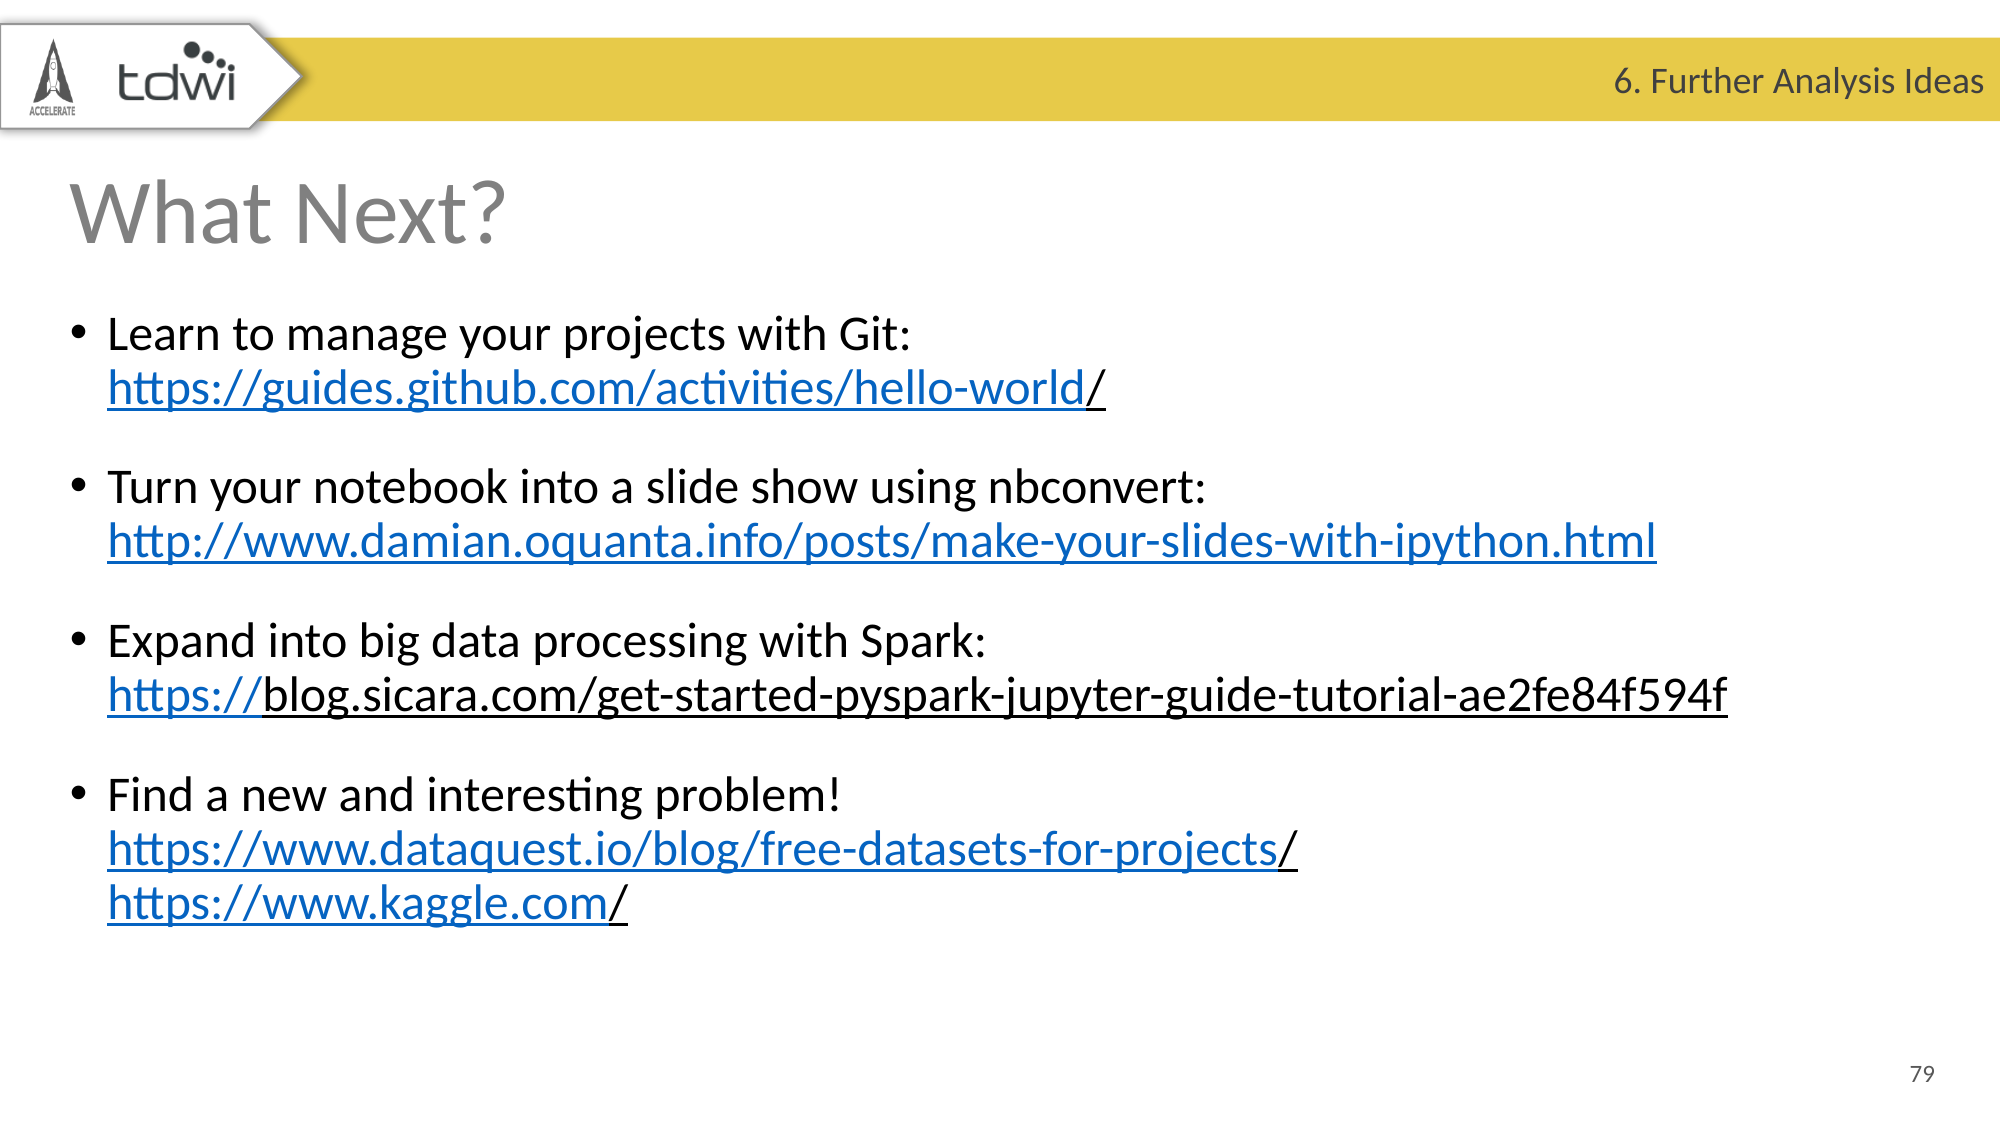

6. Further Analysis Ideas
# What Next?
Learn to manage your projects with Git:
https://guides.github.com/activities/hello-world/
Turn your notebook into a slide show using nbconvert:
http://www.damian.oquanta.info/posts/make-your-slides-with-ipython.html
Expand into big data processing with Spark:
https://blog.sicara.com/get-started-pyspark-jupyter-guide-tutorial-ae2fe84f594f
Find a new and interesting problem!
https://www.dataquest.io/blog/free-datasets-for-projects/
https://www.kaggle.com/
79